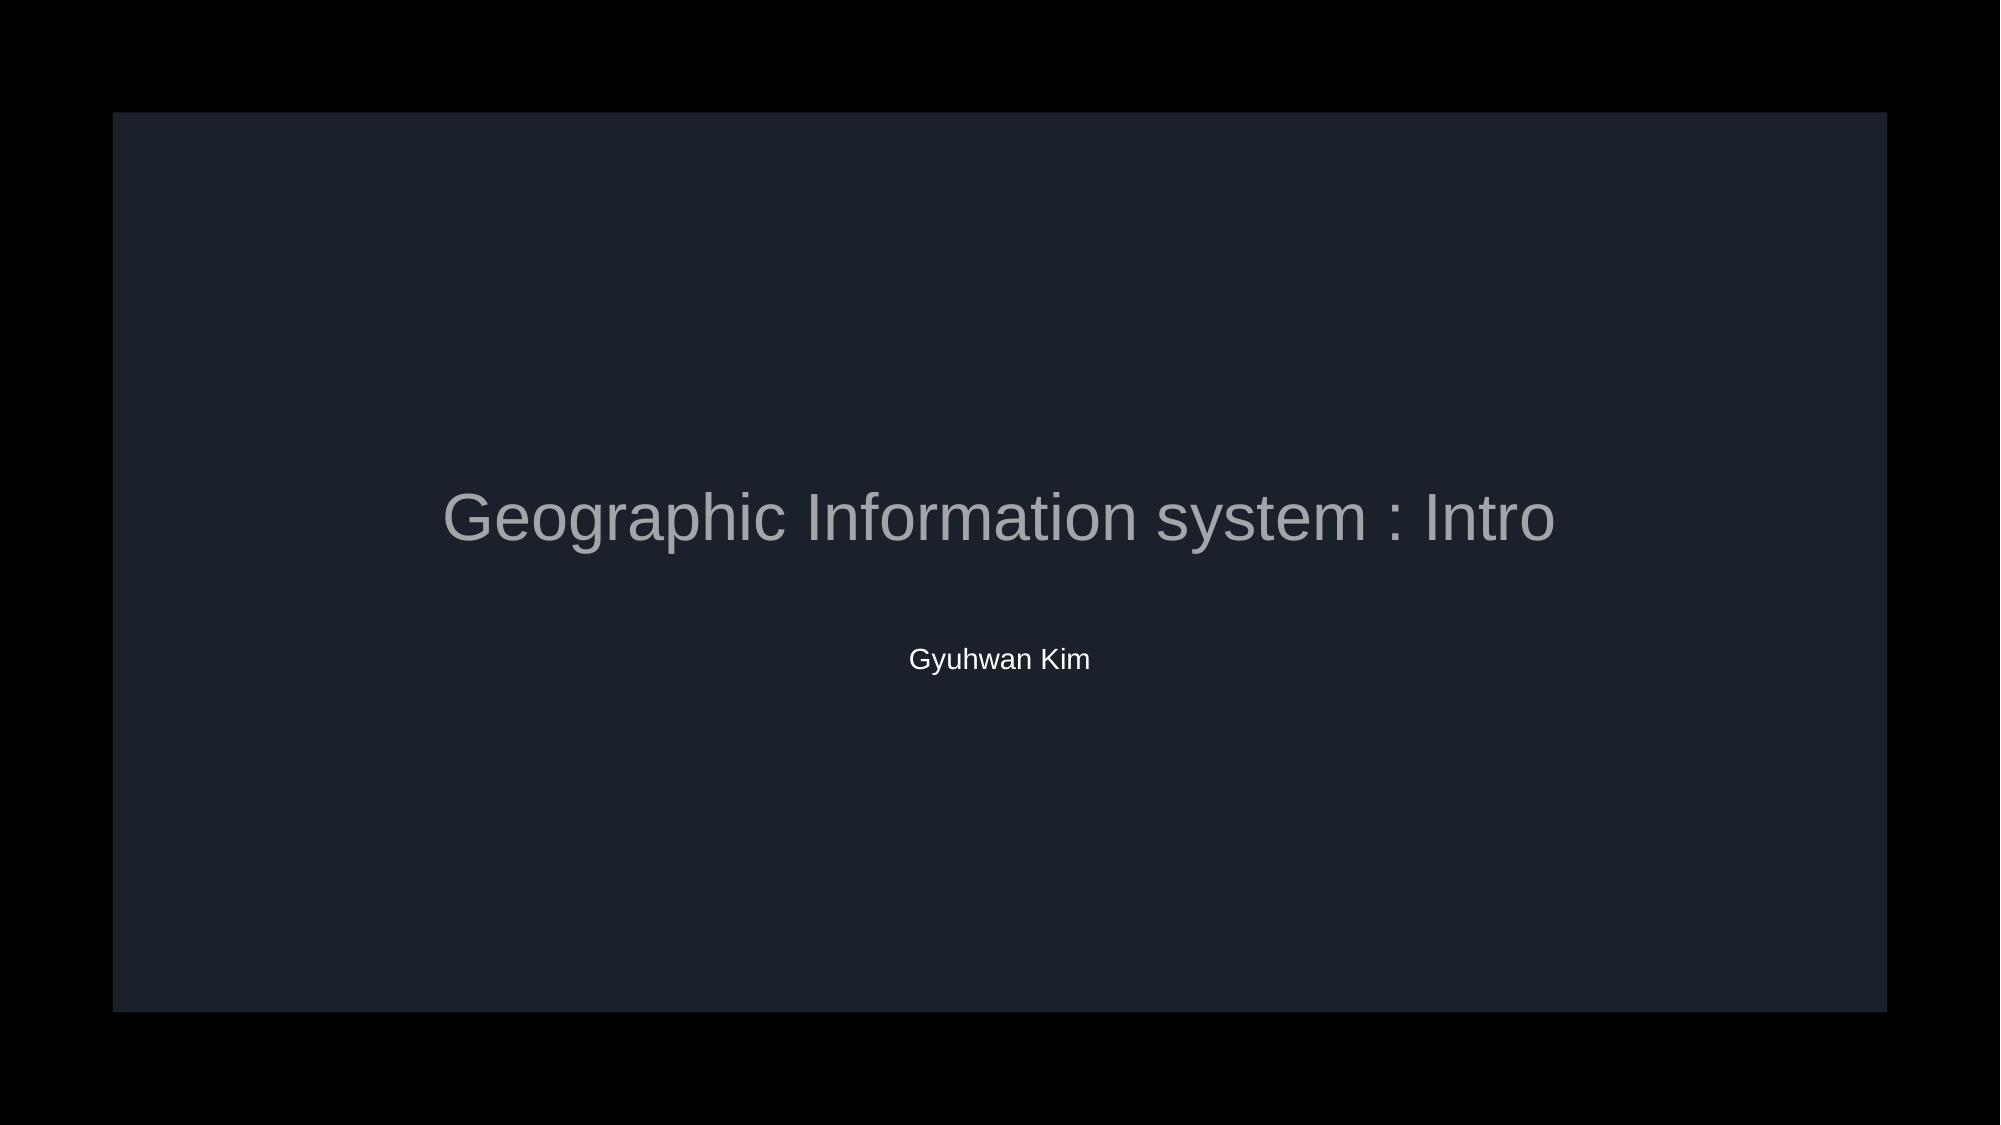

# Geographic Information system : Intro
Gyuhwan Kim